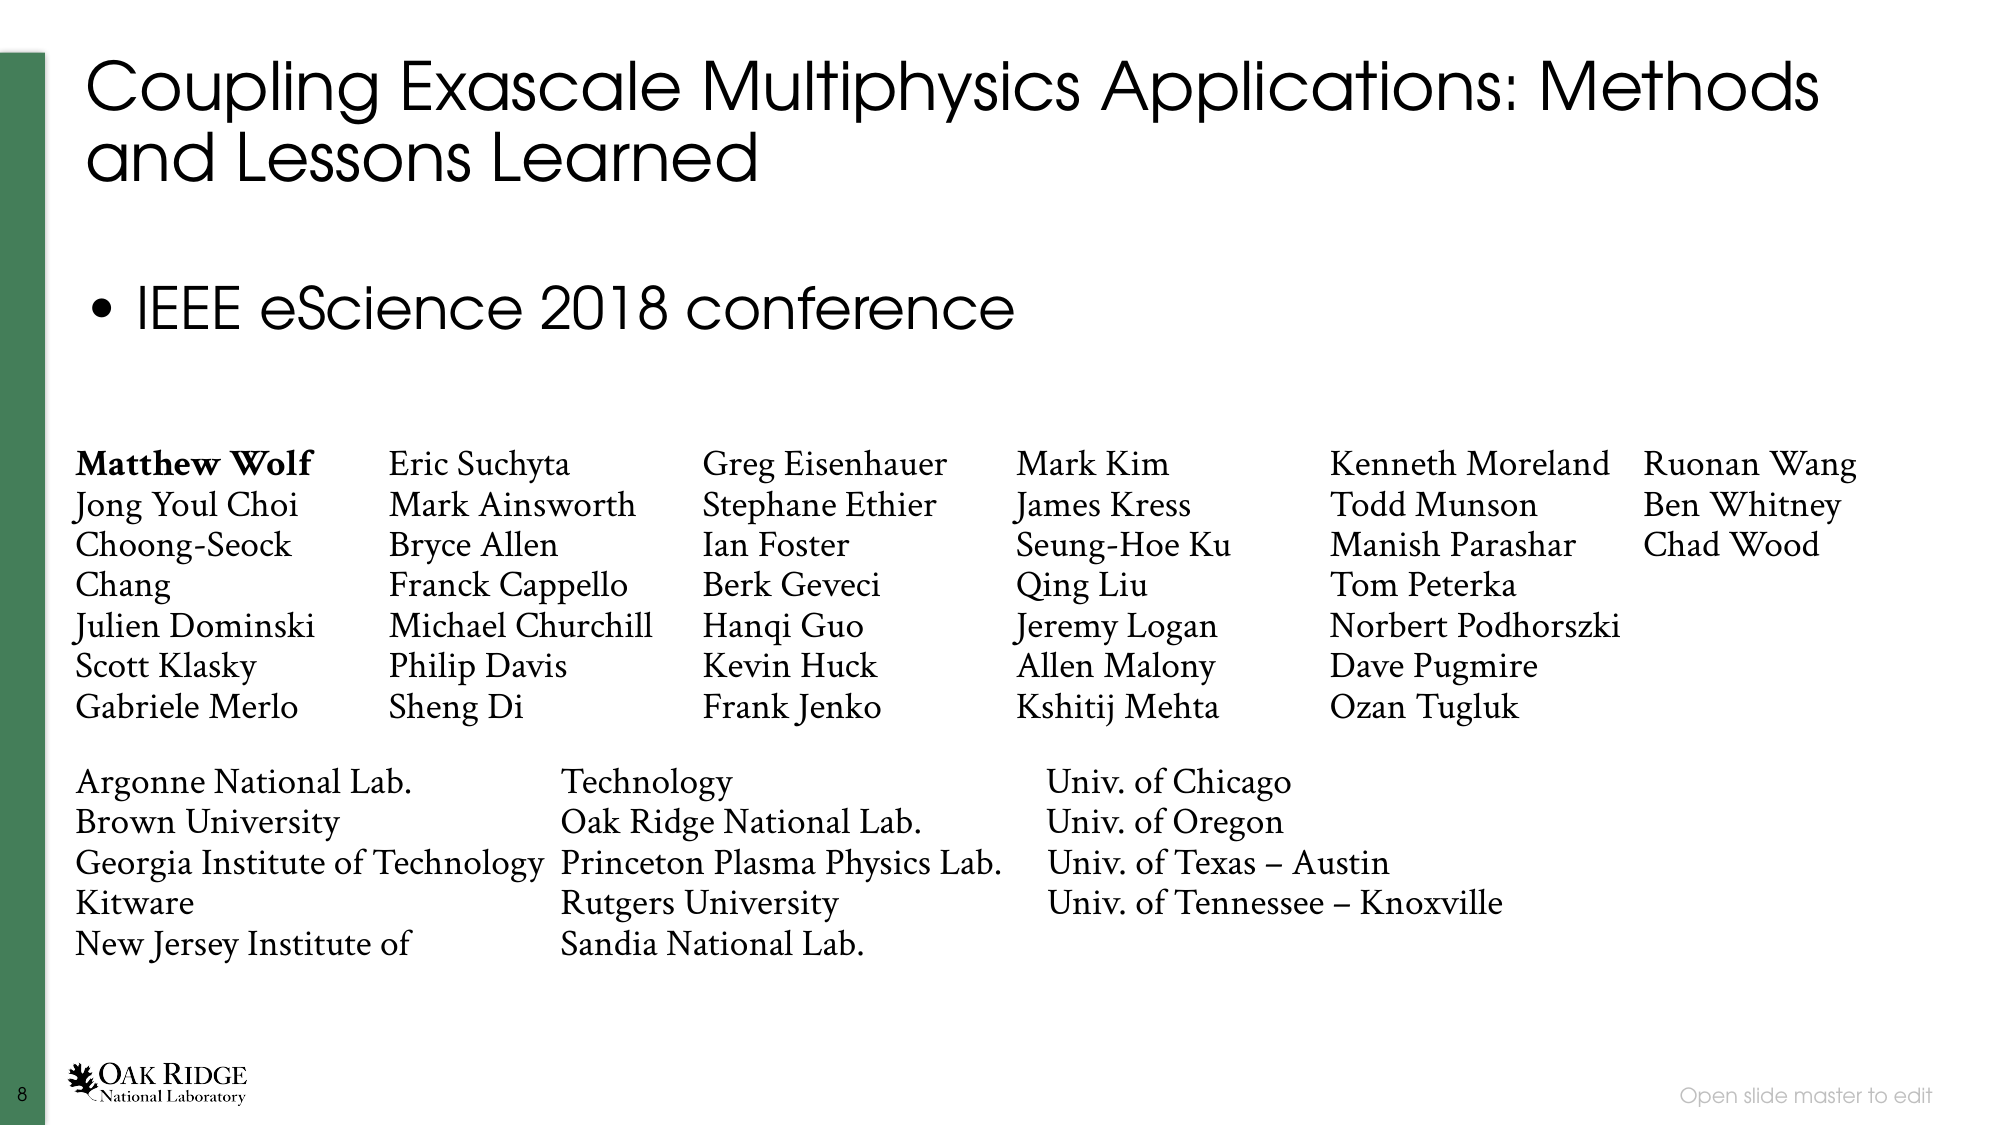

# Coupling Exascale Multiphysics Applications: Methods and Lessons Learned
IEEE eScience 2018 conference
Matthew Wolf
Jong Youl Choi
Choong-Seock Chang
Julien Dominski
Scott Klasky
Gabriele Merlo
Eric Suchyta
Mark Ainsworth
Bryce Allen
Franck Cappello
Michael Churchill
Philip Davis
Sheng Di
Greg Eisenhauer
Stephane Ethier
Ian Foster
Berk Geveci
Hanqi Guo
Kevin Huck
Frank Jenko
Mark Kim
James Kress
Seung-Hoe Ku
Qing Liu
Jeremy Logan
Allen Malony
Kshitij Mehta
Kenneth Moreland
Todd Munson
Manish Parashar
Tom Peterka
Norbert Podhorszki
Dave Pugmire
Ozan Tugluk
Ruonan Wang
Ben Whitney
Chad Wood
Argonne National Lab.
Brown University
Georgia Institute of Technology
Kitware
New Jersey Institute of

Technology
Oak Ridge National Lab.
Princeton Plasma Physics Lab.
Rutgers University
Sandia National Lab.

Univ. of Chicago
Univ. of Oregon
Univ. of Texas – Austin
Univ. of Tennessee – Knoxville